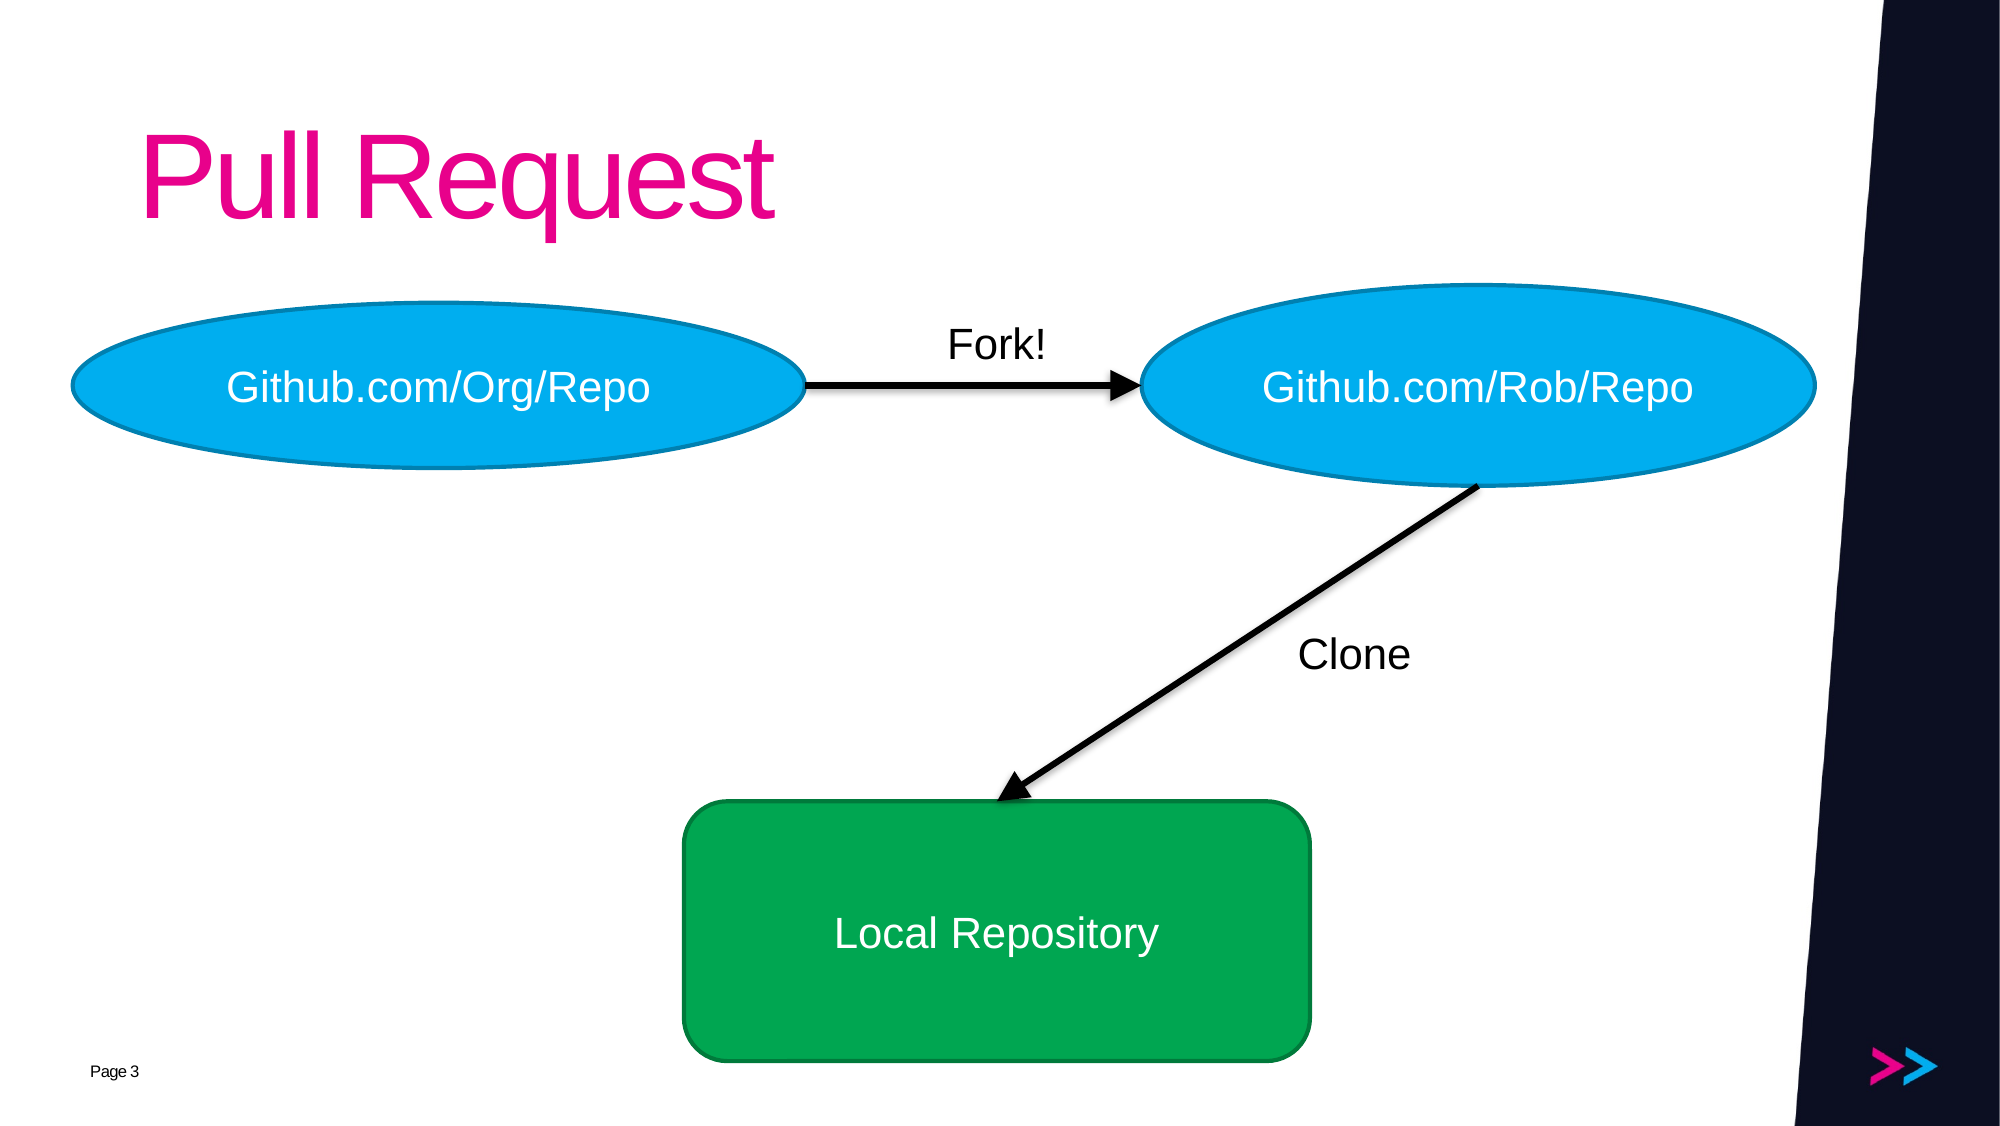

# Pull Request
Github.com/Rob/Repo
Github.com/Org/Repo
Fork!
Clone
Local Repository
3